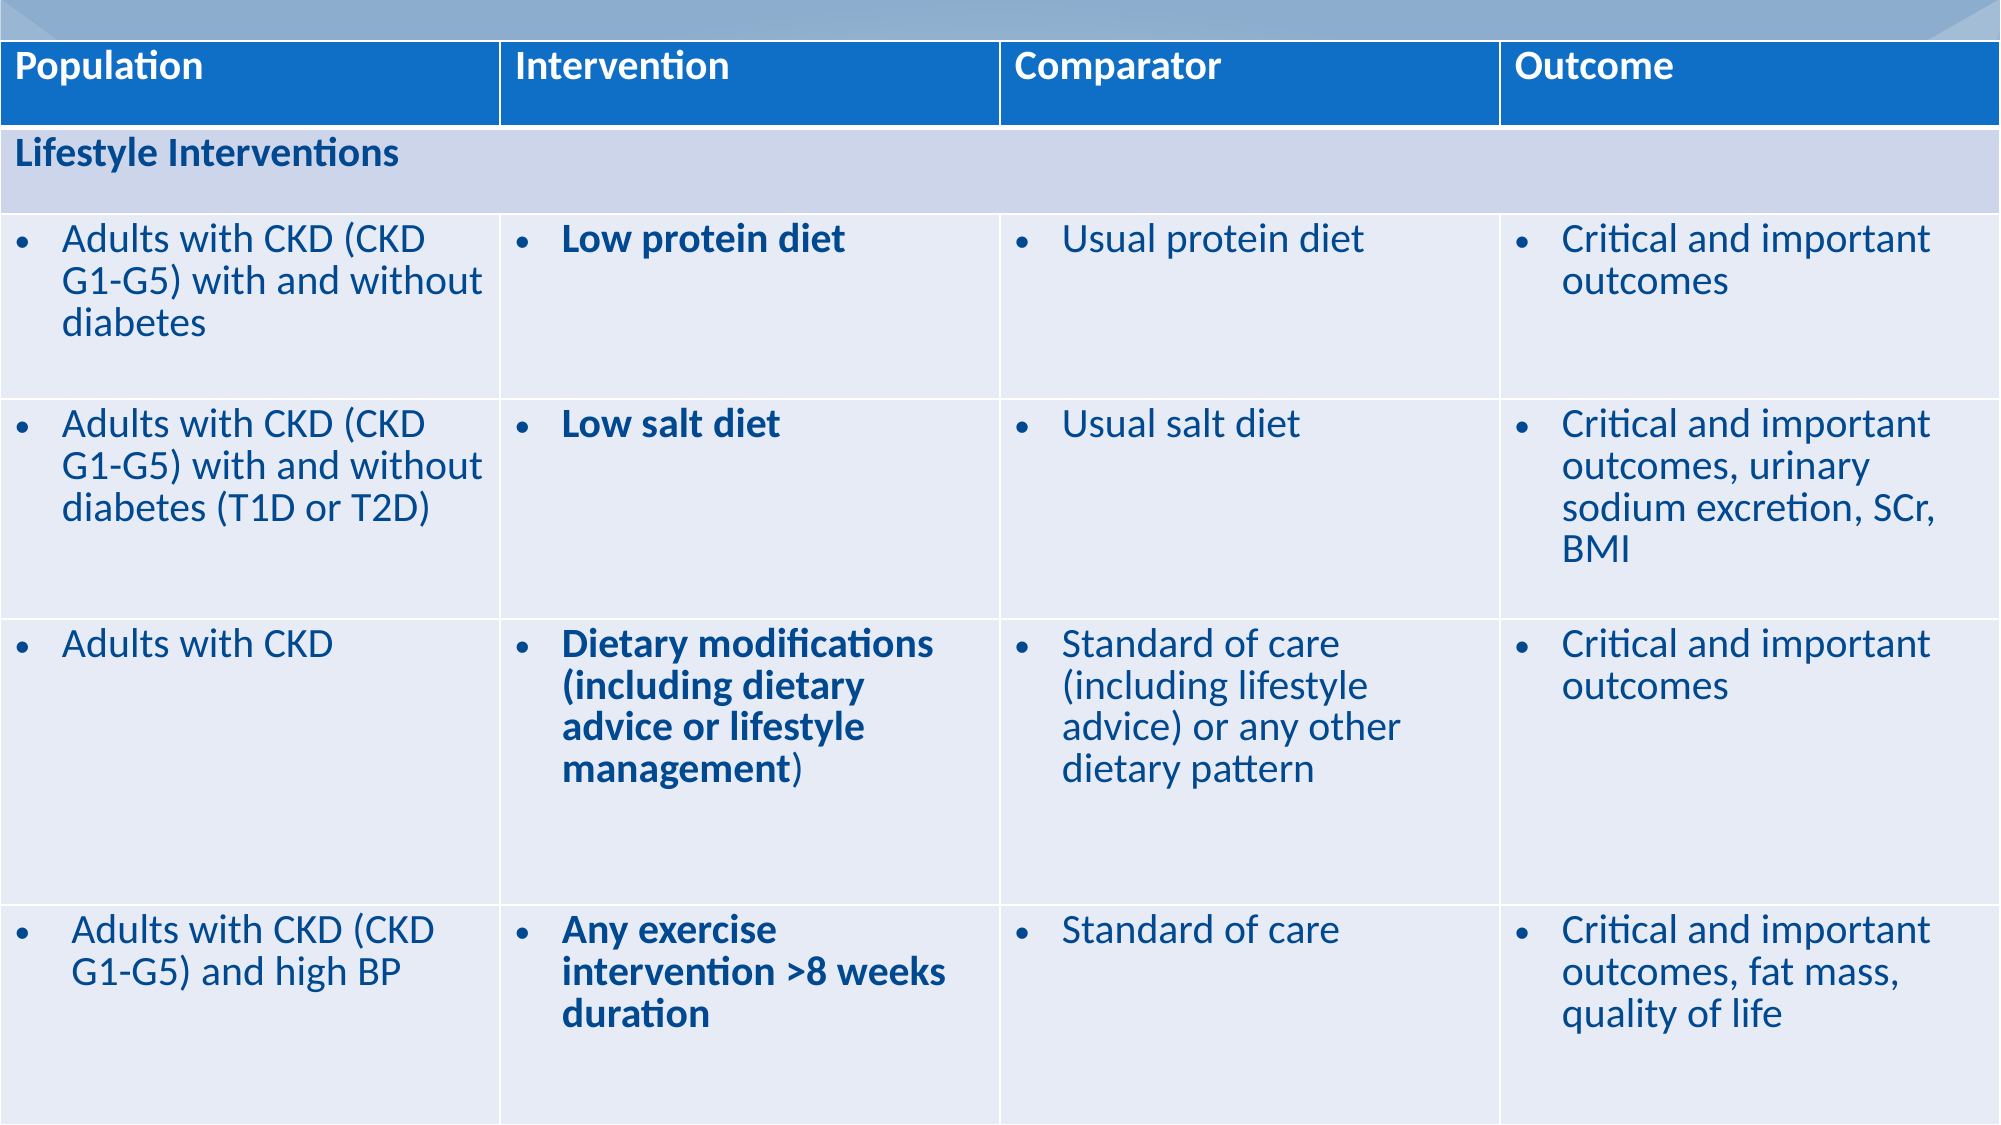

| Population | Intervention | Comparator | Outcome |
| --- | --- | --- | --- |
| Lifestyle Interventions |  |  |  |
| Adults with CKD (CKD G1-G5) with and without diabetes | Low protein diet | Usual protein diet | Critical and important outcomes |
| Adults with CKD (CKD G1-G5) with and without diabetes (T1D or T2D) | Low salt diet | Usual salt diet | Critical and important outcomes, urinary sodium excretion, SCr, BMI |
| Adults with CKD | Dietary modifications (including dietary advice or lifestyle management) | Standard of care (including lifestyle advice) or any other dietary pattern | Critical and important outcomes |
| Adults with CKD (CKD G1-G5) and high BP | Any exercise intervention >8 weeks duration | Standard of care | Critical and important outcomes, fat mass, quality of life |